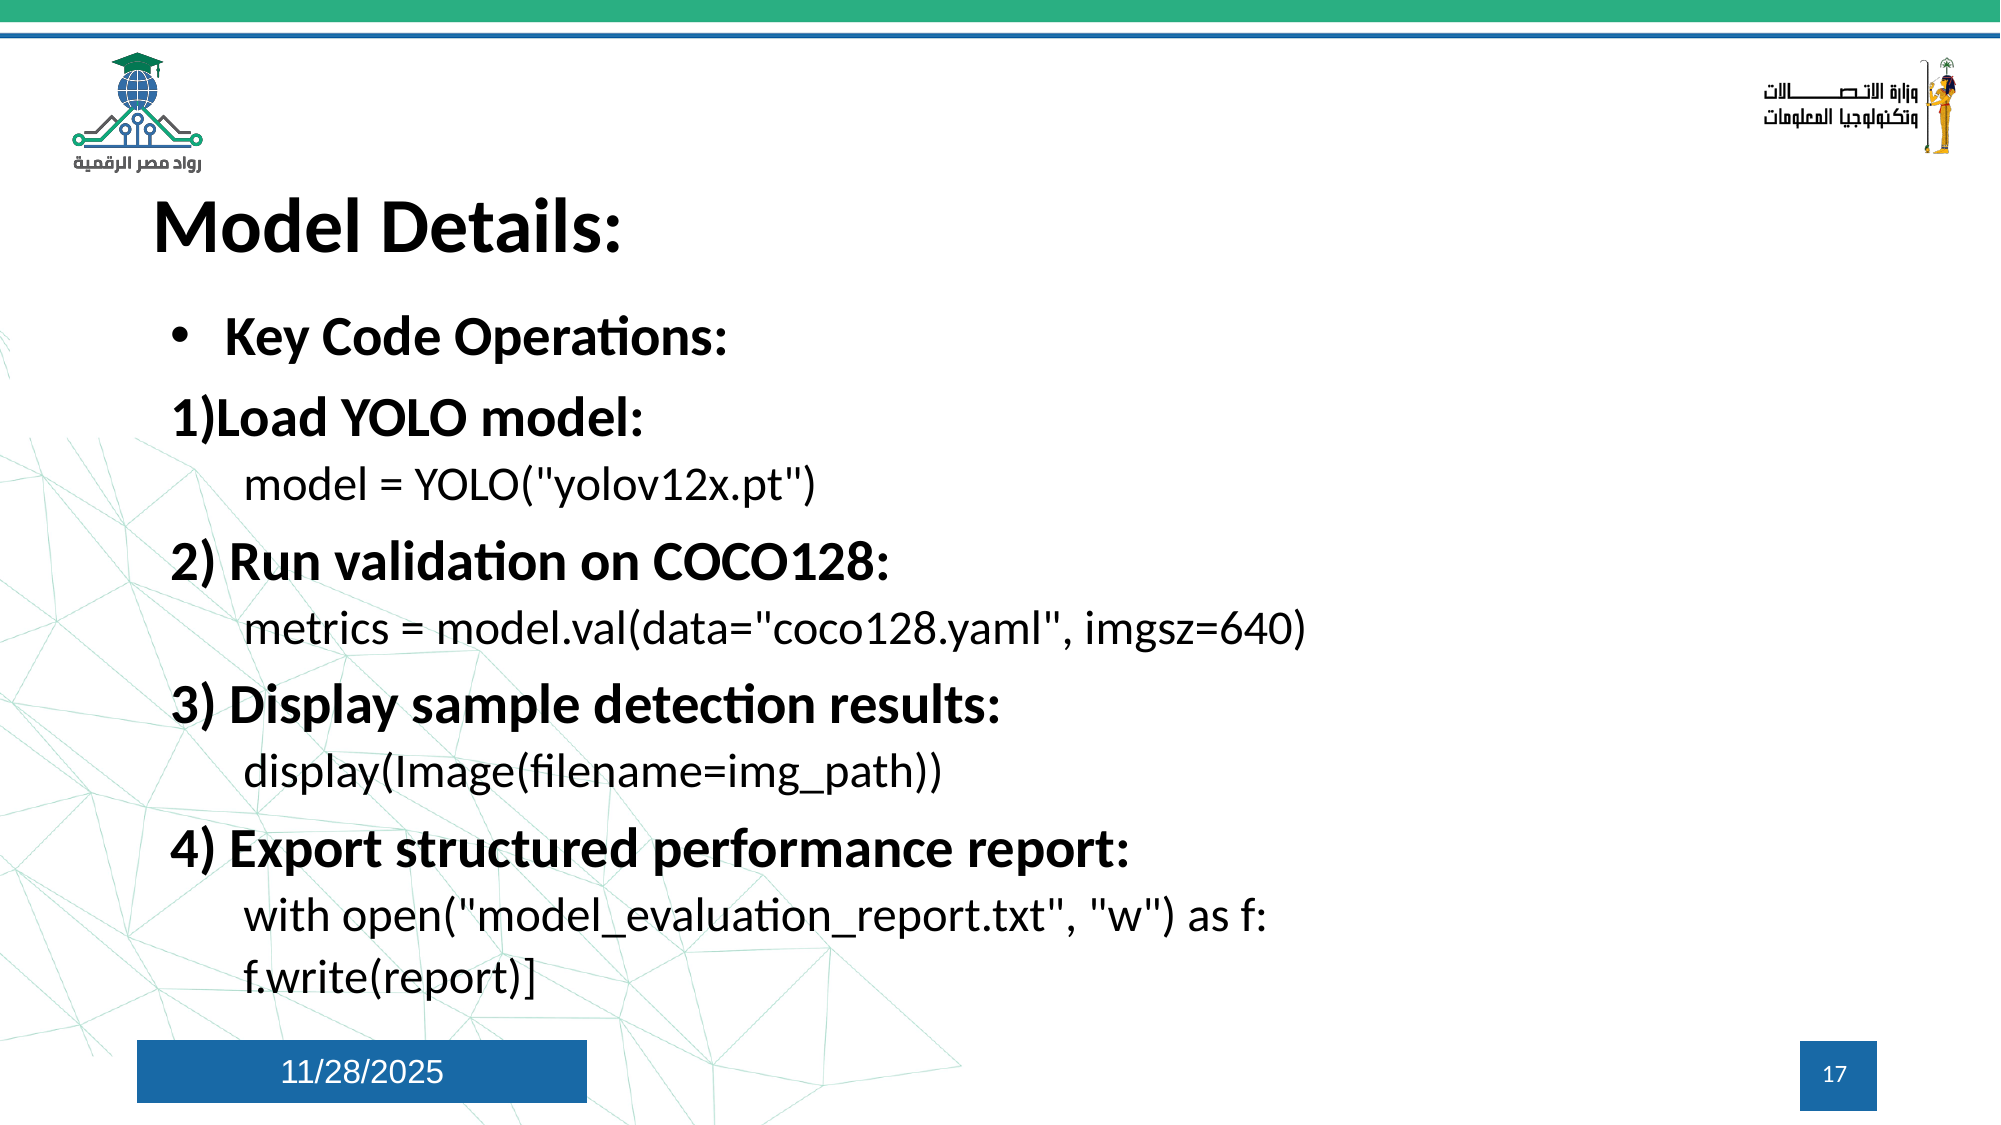

# Model Details:
Key Code Operations:
1)Load YOLO model:
model = YOLO("yolov12x.pt")
2) Run validation on COCO128:
metrics = model.val(data="coco128.yaml", imgsz=640)
3) Display sample detection results:
display(Image(filename=img_path))
4) Export structured performance report:
with open("model_evaluation_report.txt", "w") as f:
f.write(report)]

11/28/2025
17